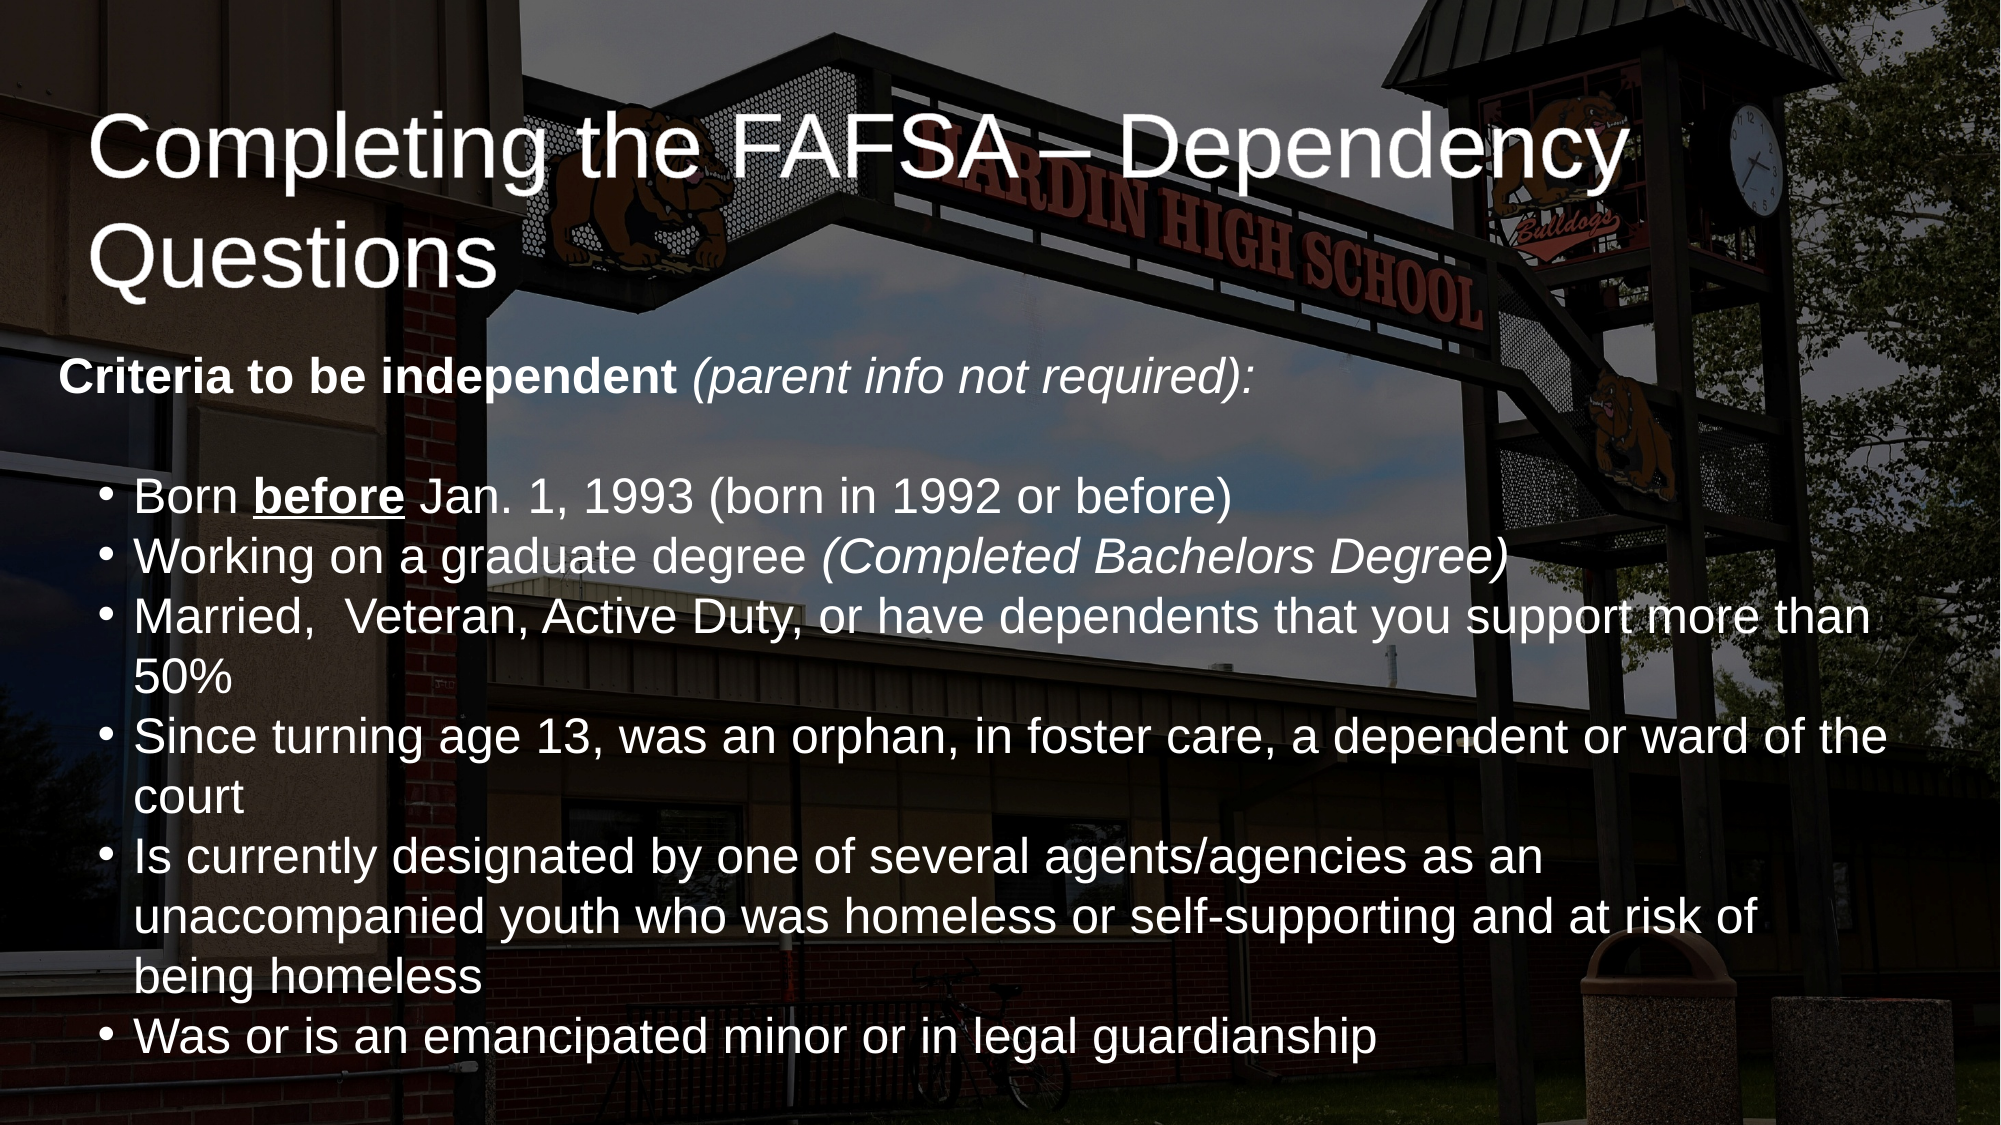

Completing the FAFSA – Dependency Questions
Criteria to be independent (parent info not required):

Born before Jan. 1, 1993 (born in 1992 or before)
Working on a graduate degree (Completed Bachelors Degree)
Married,  Veteran, Active Duty, or have dependents that you support more than 50%
Since turning age 13, was an orphan, in foster care, a dependent or ward of the court
Is currently designated by one of several agents/agencies as an unaccompanied youth who was homeless or self-supporting and at risk of being homeless
Was or is an emancipated minor or in legal guardianship